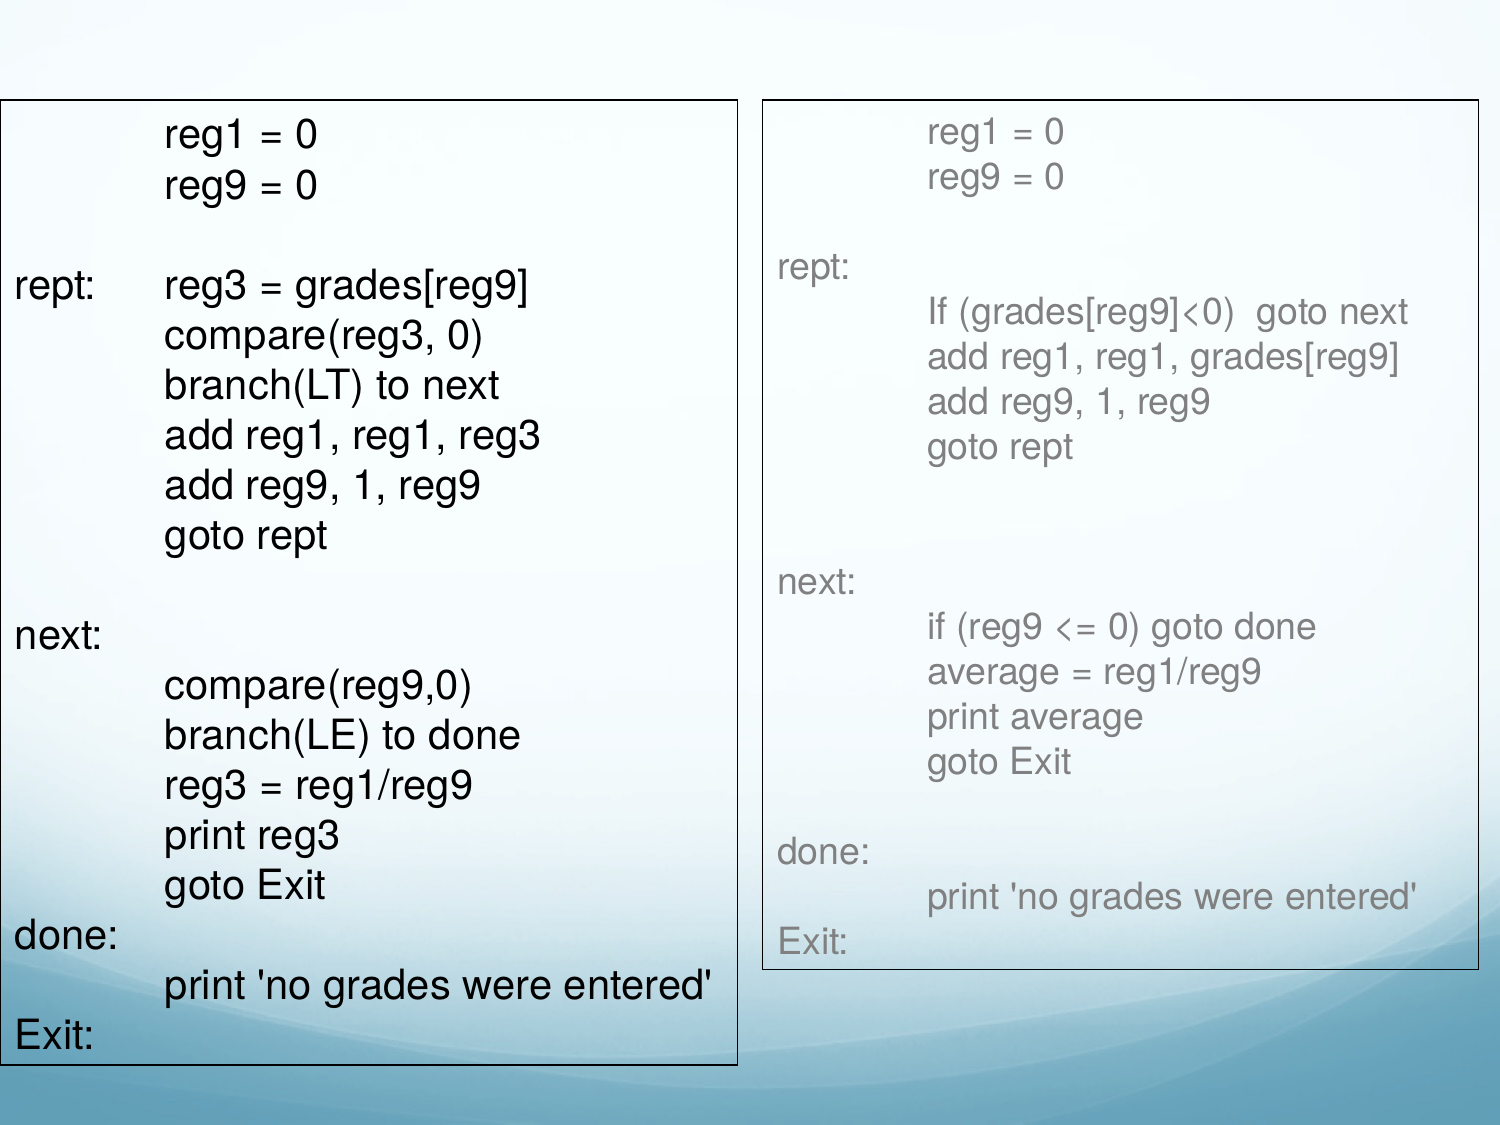

reg1 = 0
	reg9 = 0

rept:	reg3 = grades[reg9]
	compare(reg3, 0)
	branch(LT) to next
	add reg1, reg1, reg3
	add reg9, 1, reg9
	goto rept

next:
	compare(reg9,0)
	branch(LE) to done
	reg3 = reg1/reg9
	print reg3
	goto Exit
done:
	print 'no grades were entered'
Exit:
	reg1 = 0
	reg9 = 0

rept:
	If (grades[reg9]<0)  goto next
	add reg1, reg1, grades[reg9]
	add reg9, 1, reg9
	goto rept

next:
	if (reg9 <= 0) goto done
	average = reg1/reg9
	print average
	goto Exit

done:
	print 'no grades were entered'
Exit: